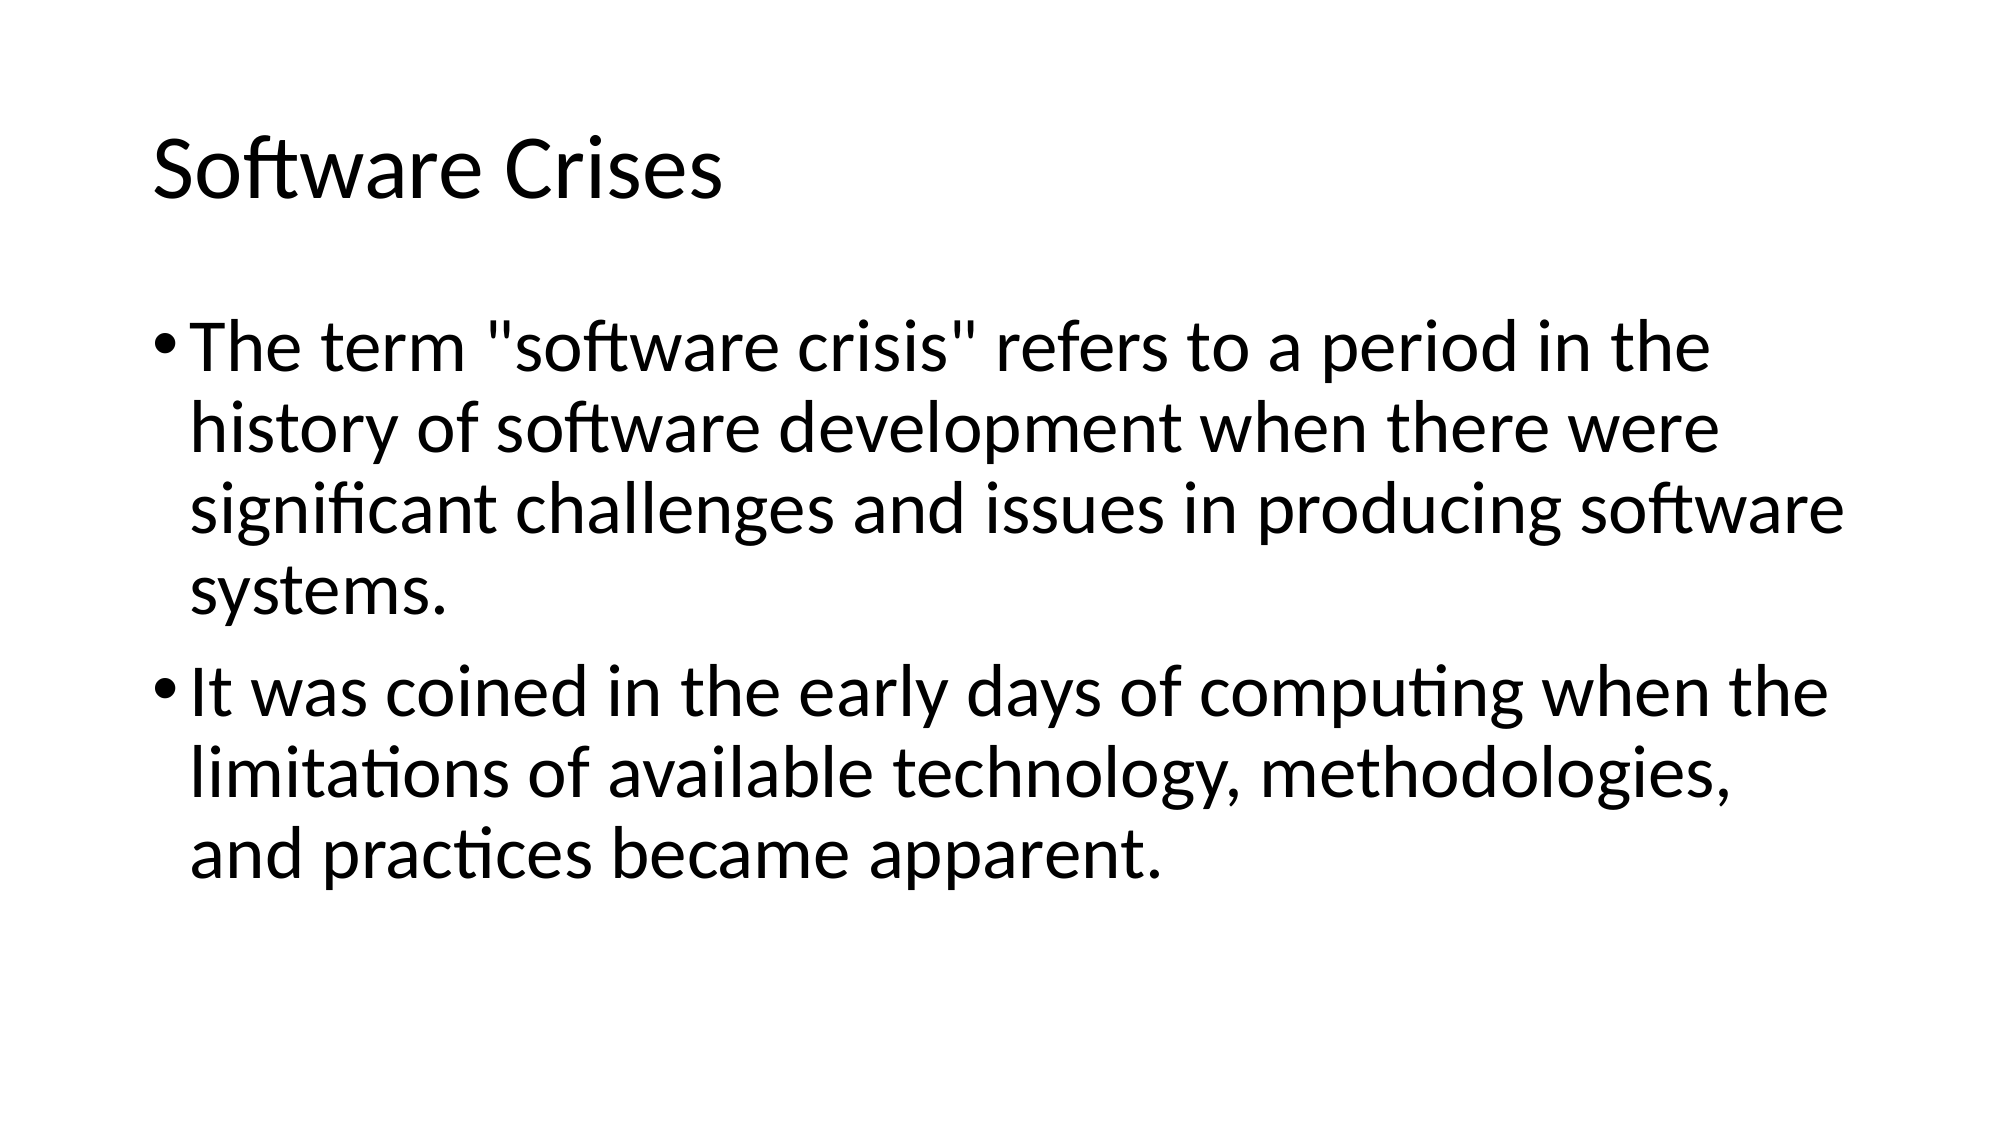

# Software Crises
The term "software crisis" refers to a period in the history of software development when there were significant challenges and issues in producing software systems.
It was coined in the early days of computing when the limitations of available technology, methodologies, and practices became apparent.